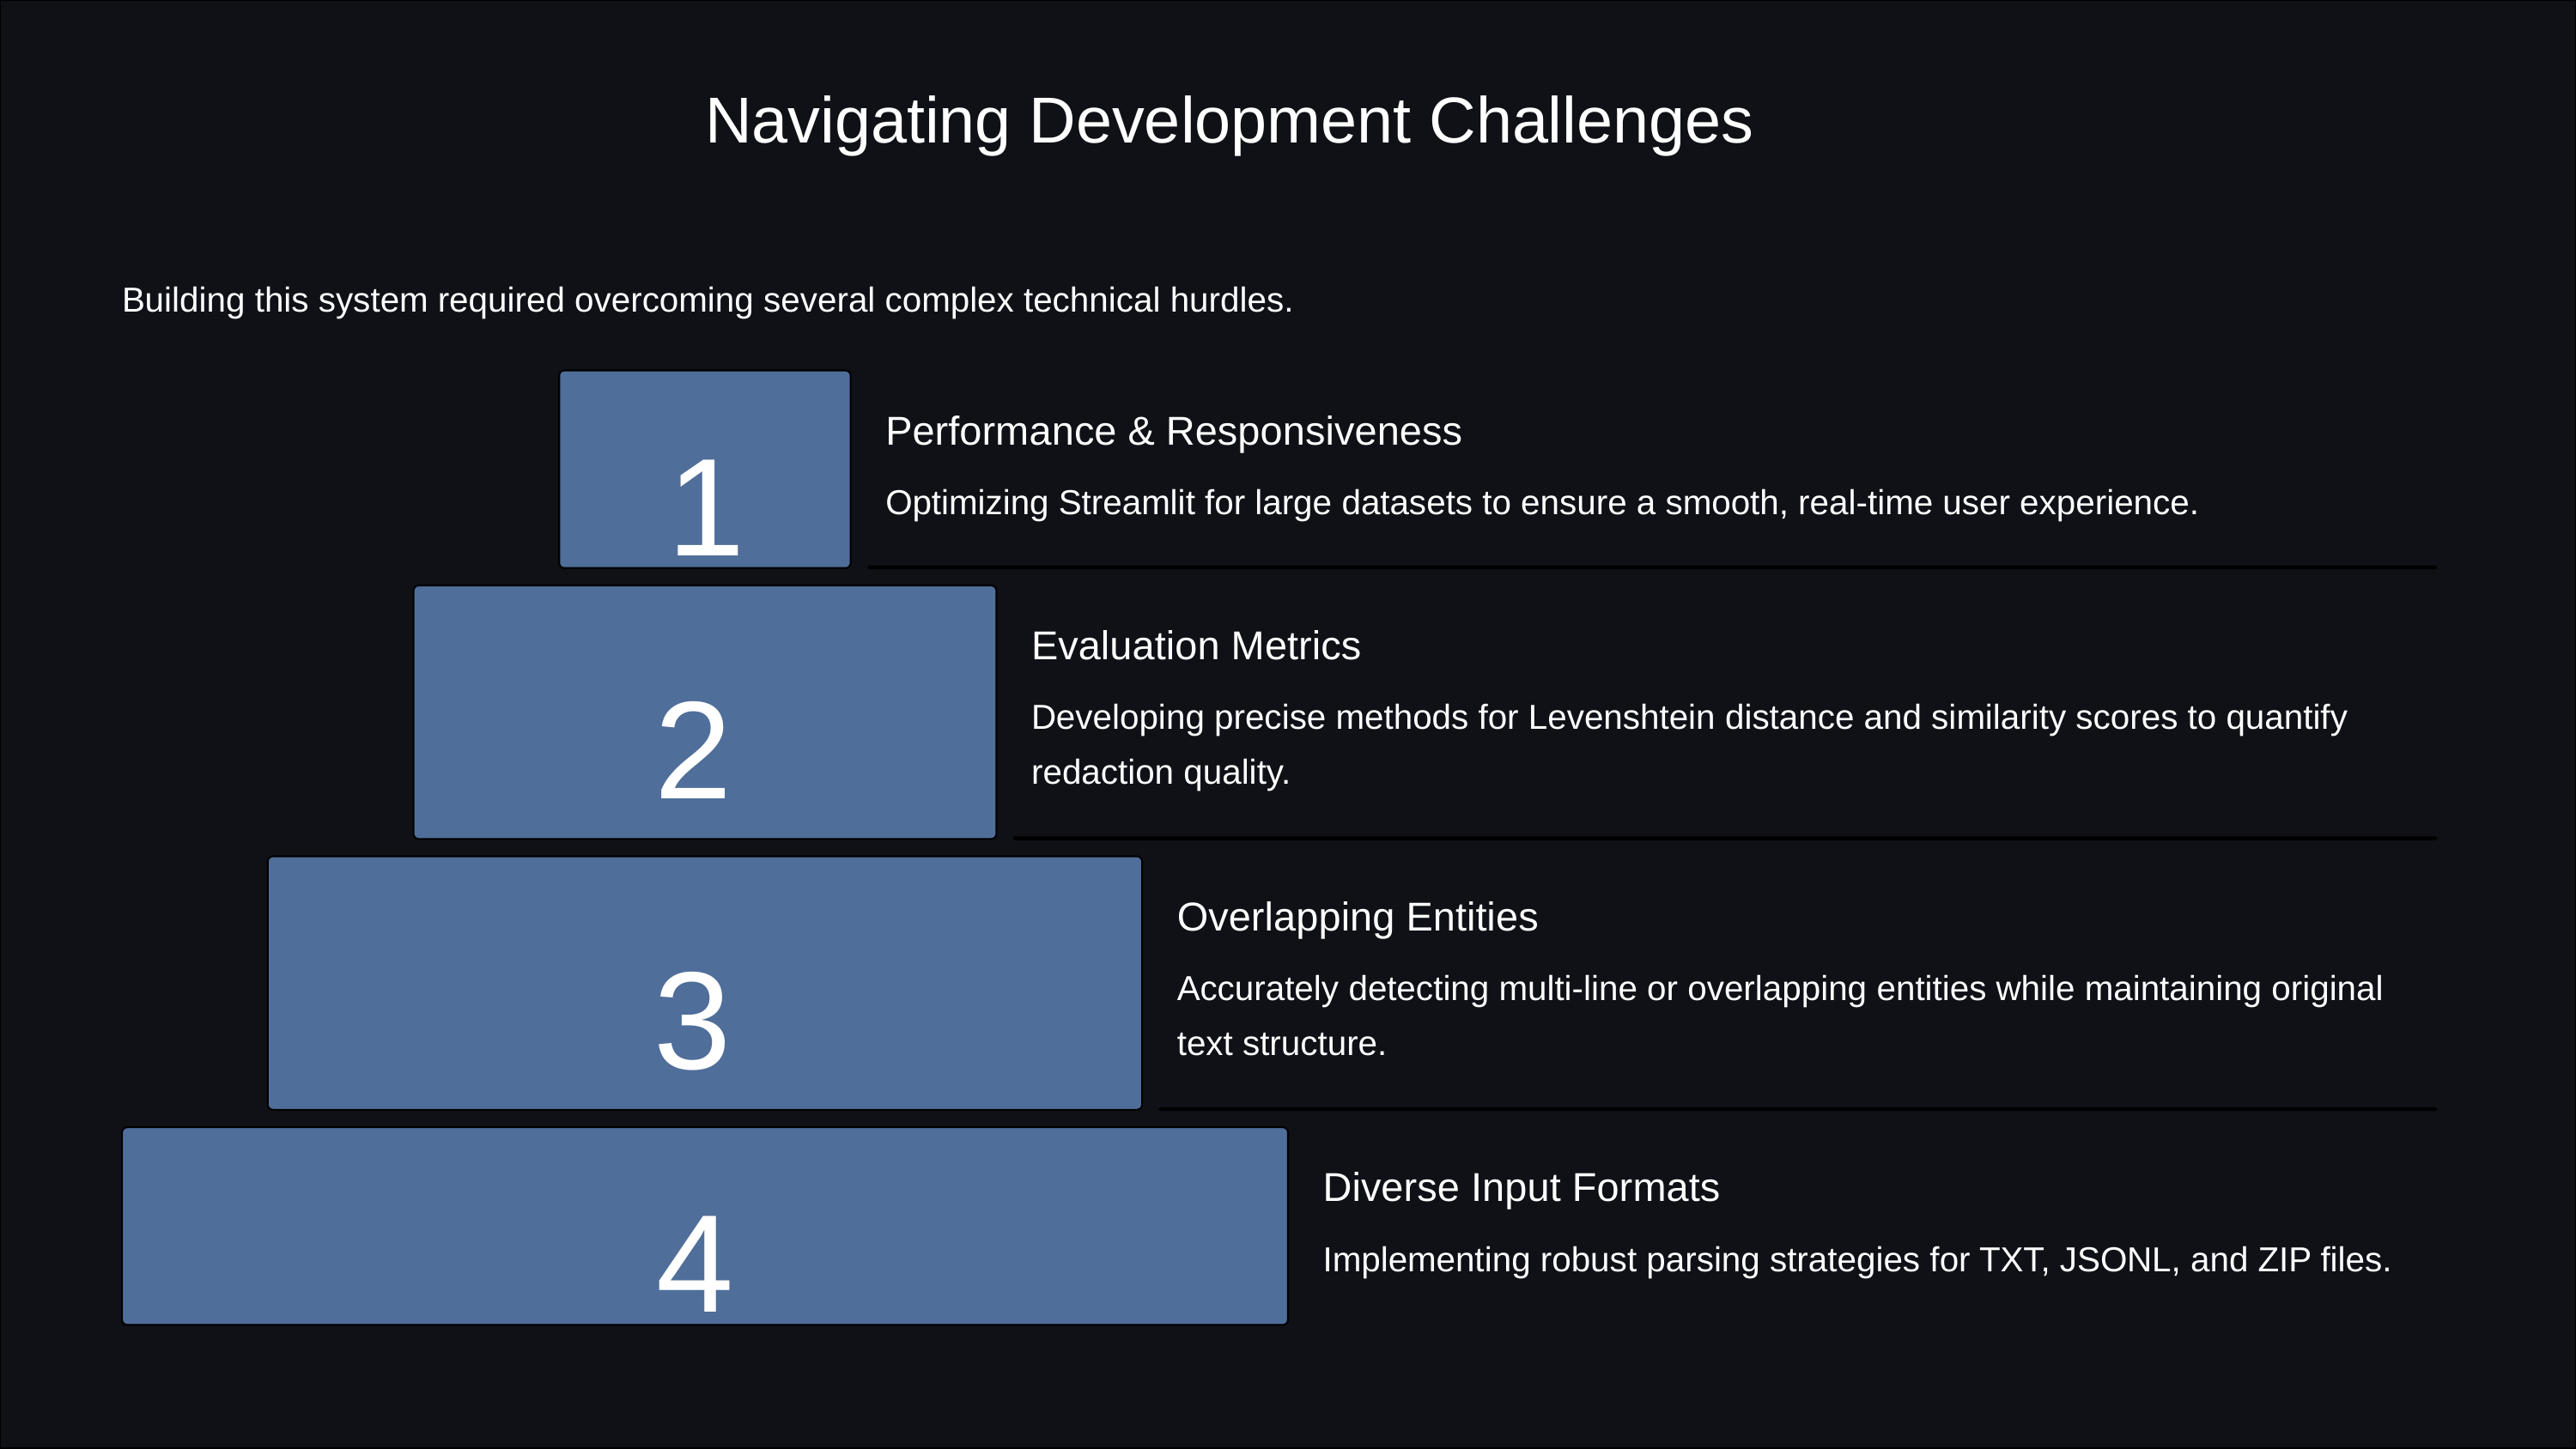

Navigating Development Challenges
Building this system required overcoming several complex technical hurdles.
1

Performance & Responsiveness
Optimizing Streamlit for large datasets to ensure a smooth, real-time user experience.

2
Evaluation Metrics
Developing precise methods for Levenshtein distance and similarity scores to quantify redaction quality.

3
Overlapping Entities
Accurately detecting multi-line or overlapping entities while maintaining original text structure.

4

Diverse Input Formats
Implementing robust parsing strategies for TXT, JSONL, and ZIP files.